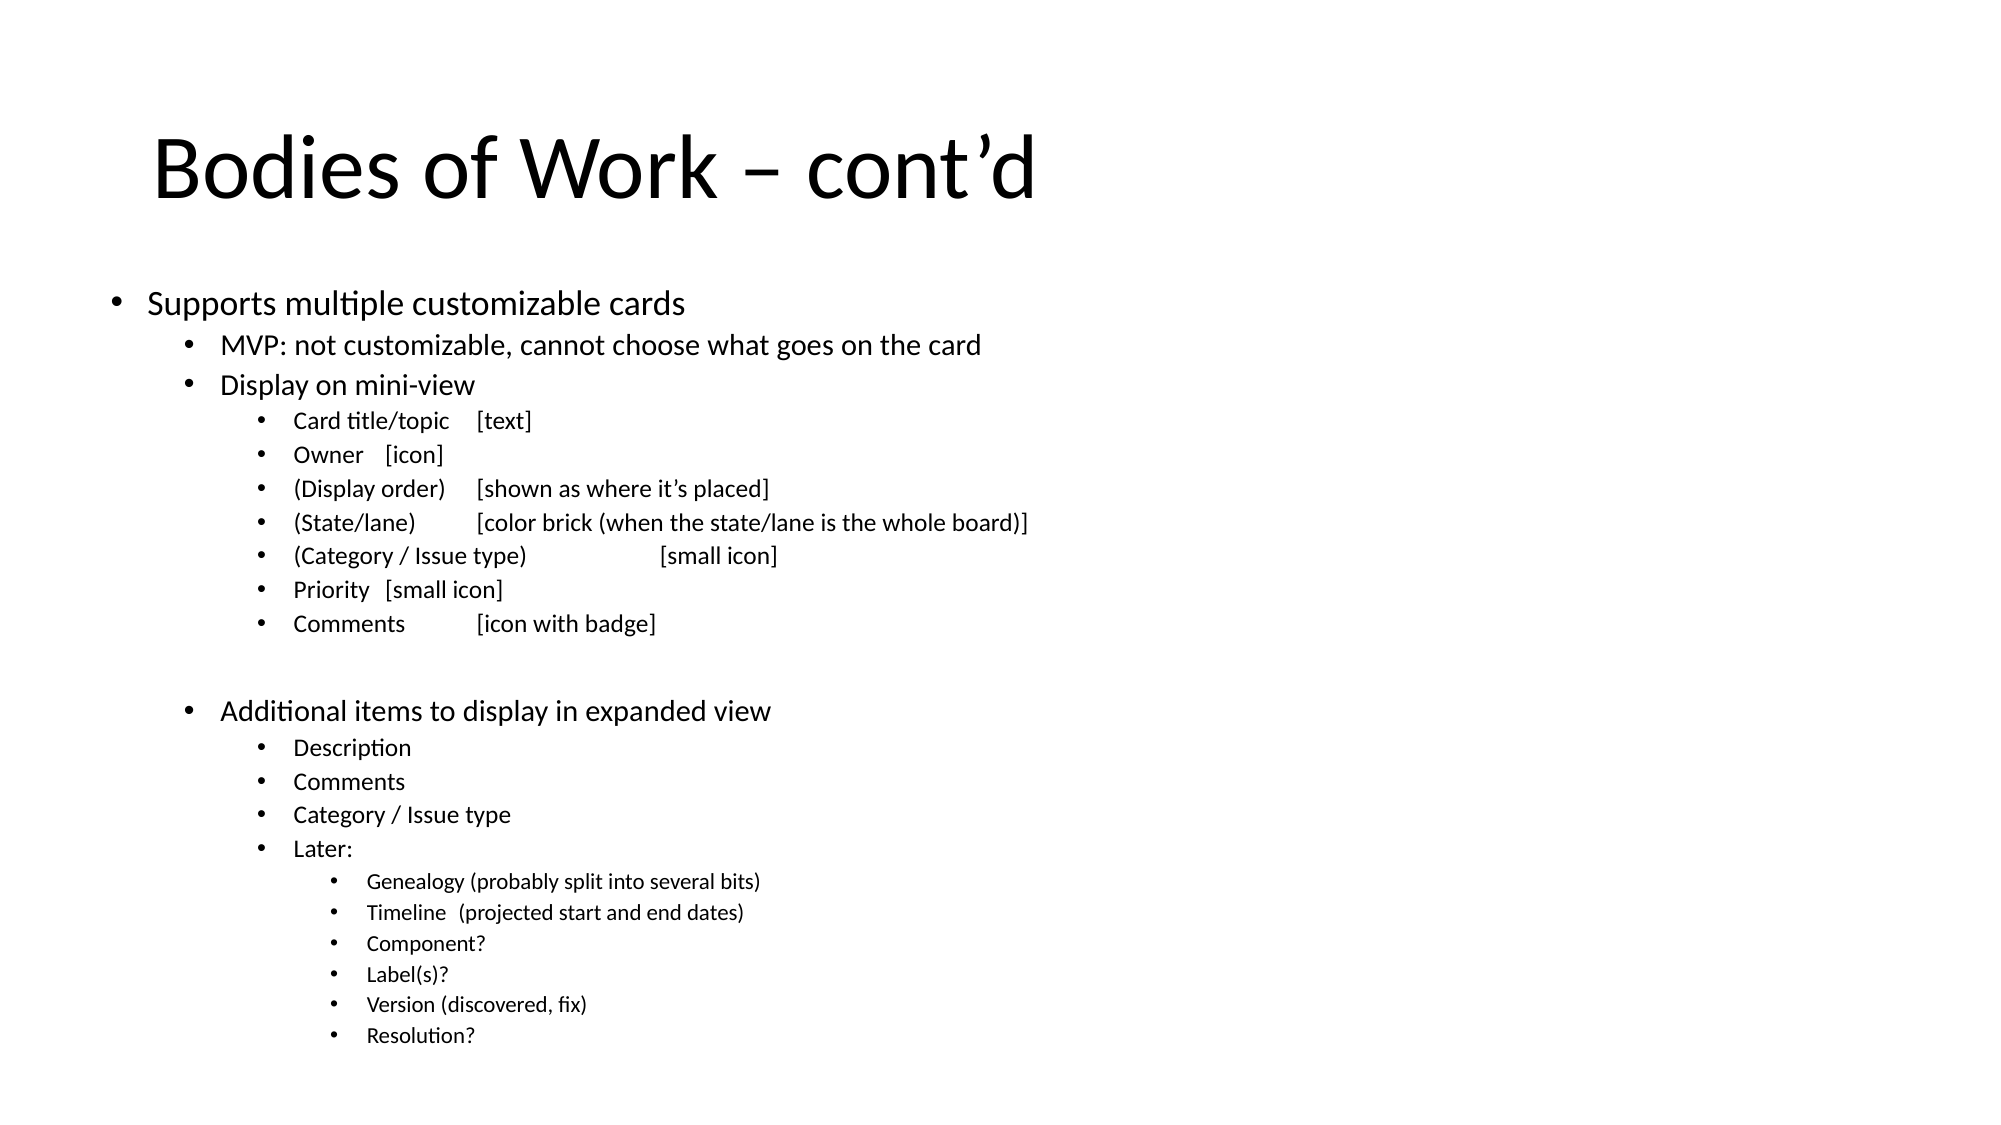

# Bodies of Work – cont’d
Supports multiple customizable cards
MVP: not customizable, cannot choose what goes on the card
Display on mini-view
Card title/topic		[text]
Owner			[icon]
(Display order)		[shown as where it’s placed]
(State/lane) 		[color brick (when the state/lane is the whole board)]
(Category / Issue type)		[small icon]
Priority 			[small icon]
Comments		[icon with badge]

Additional items to display in expanded view
Description
Comments
Category / Issue type
Later:
Genealogy (probably split into several bits)
Timeline	(projected start and end dates)
Component?
Label(s)?
Version (discovered, fix)
Resolution?